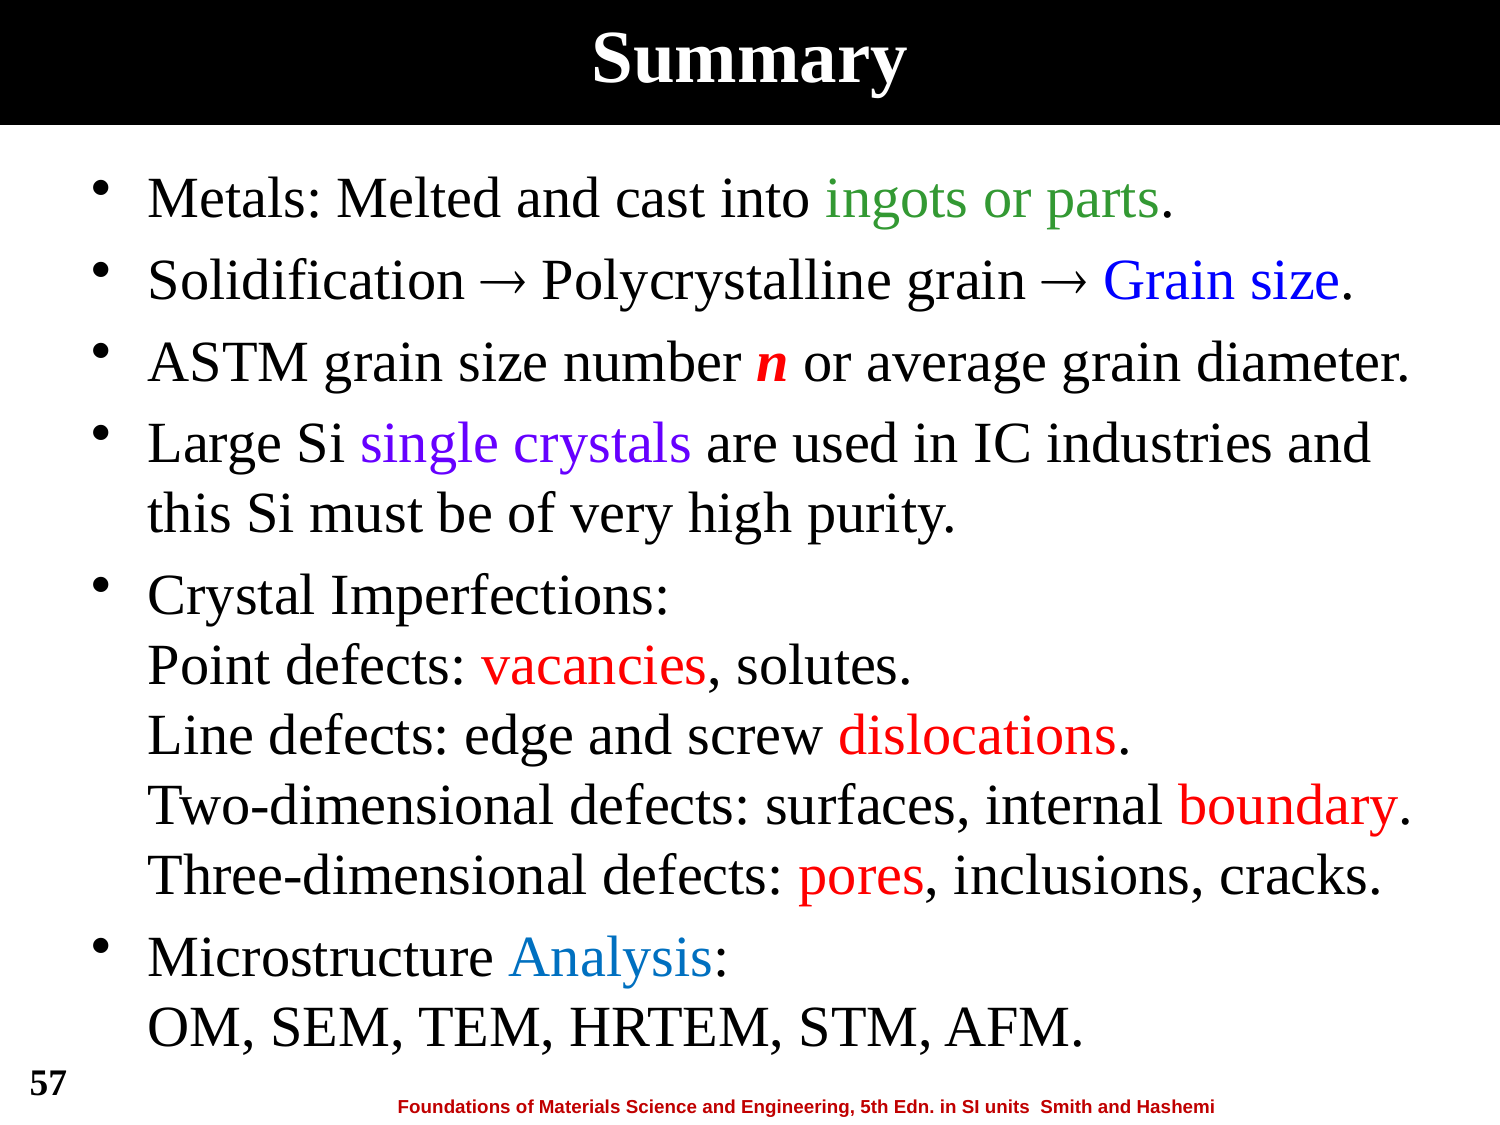

Summary
Metals: Melted and cast into ingots or parts.
Solidification → Polycrystalline grain → Grain size.
ASTM grain size number n or average grain diameter.
Large Si single crystals are used in IC industries and this Si must be of very high purity.
Crystal Imperfections:
Point defects: vacancies, solutes.
Line defects: edge and screw dislocations.
Two-dimensional defects: surfaces, internal boundary.
Three-dimensional defects: pores, inclusions, cracks.
Microstructure Analysis:
OM, SEM, TEM, HRTEM, STM, AFM.
57